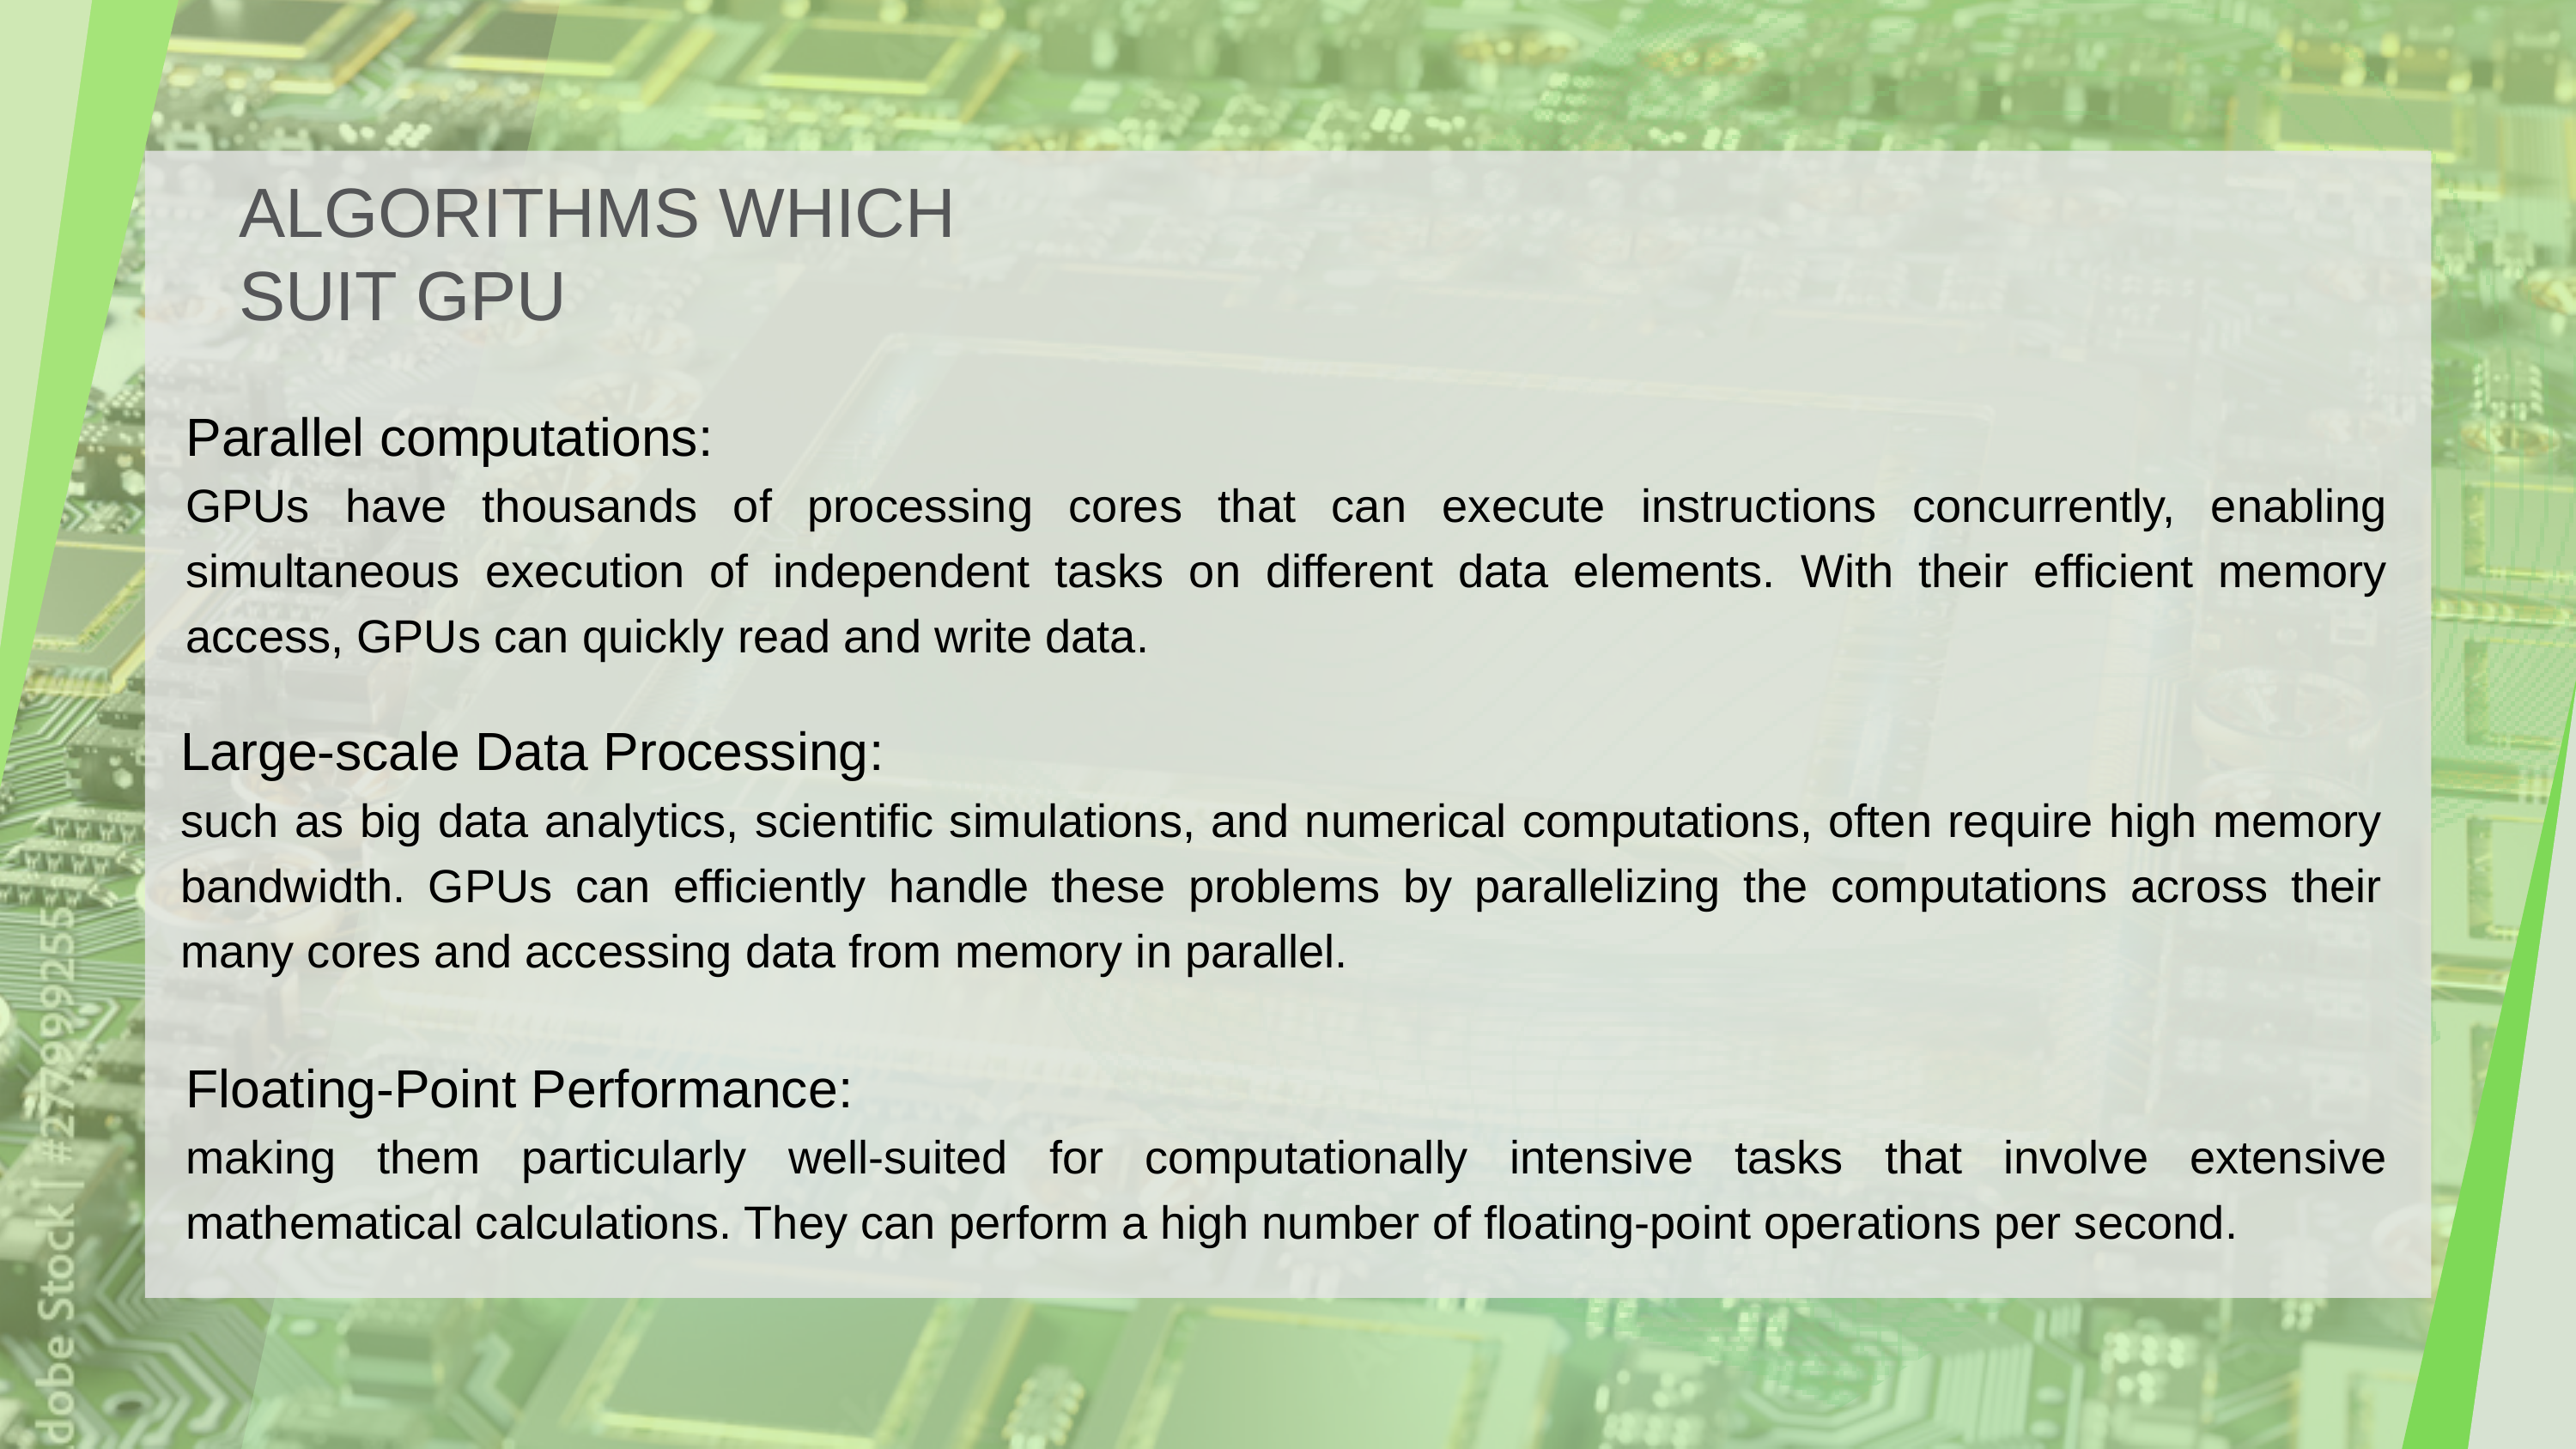

ALGORITHMS WHICH SUIT GPU
Parallel computations:
GPUs have thousands of processing cores that can execute instructions concurrently, enabling simultaneous execution of independent tasks on different data elements. With their efficient memory access, GPUs can quickly read and write data.

Large-scale Data Processing:
such as big data analytics, scientific simulations, and numerical computations, often require high memory bandwidth. GPUs can efficiently handle these problems by parallelizing the computations across their many cores and accessing data from memory in parallel.
Floating-Point Performance:
making them particularly well-suited for computationally intensive tasks that involve extensive mathematical calculations. They can perform a high number of floating-point operations per second.